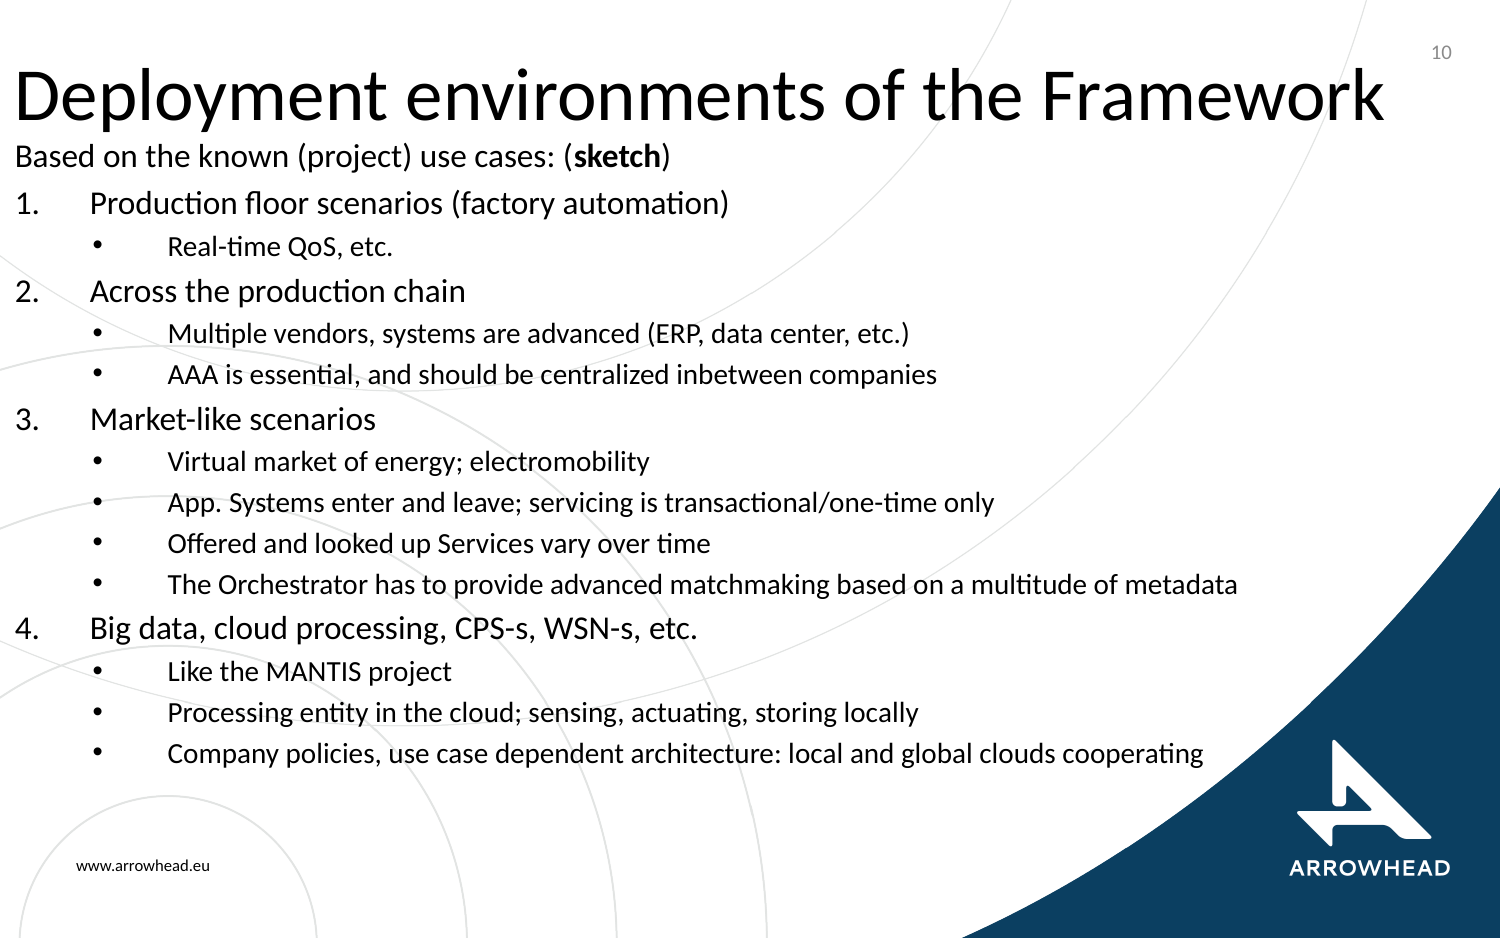

10
# Deployment environments of the Framework
Based on the known (project) use cases: (sketch)
Production floor scenarios (factory automation)
Real-time QoS, etc.
Across the production chain
Multiple vendors, systems are advanced (ERP, data center, etc.)
AAA is essential, and should be centralized inbetween companies
Market-like scenarios
Virtual market of energy; electromobility
App. Systems enter and leave; servicing is transactional/one-time only
Offered and looked up Services vary over time
The Orchestrator has to provide advanced matchmaking based on a multitude of metadata
Big data, cloud processing, CPS-s, WSN-s, etc.
Like the MANTIS project
Processing entity in the cloud; sensing, actuating, storing locally
Company policies, use case dependent architecture: local and global clouds cooperating